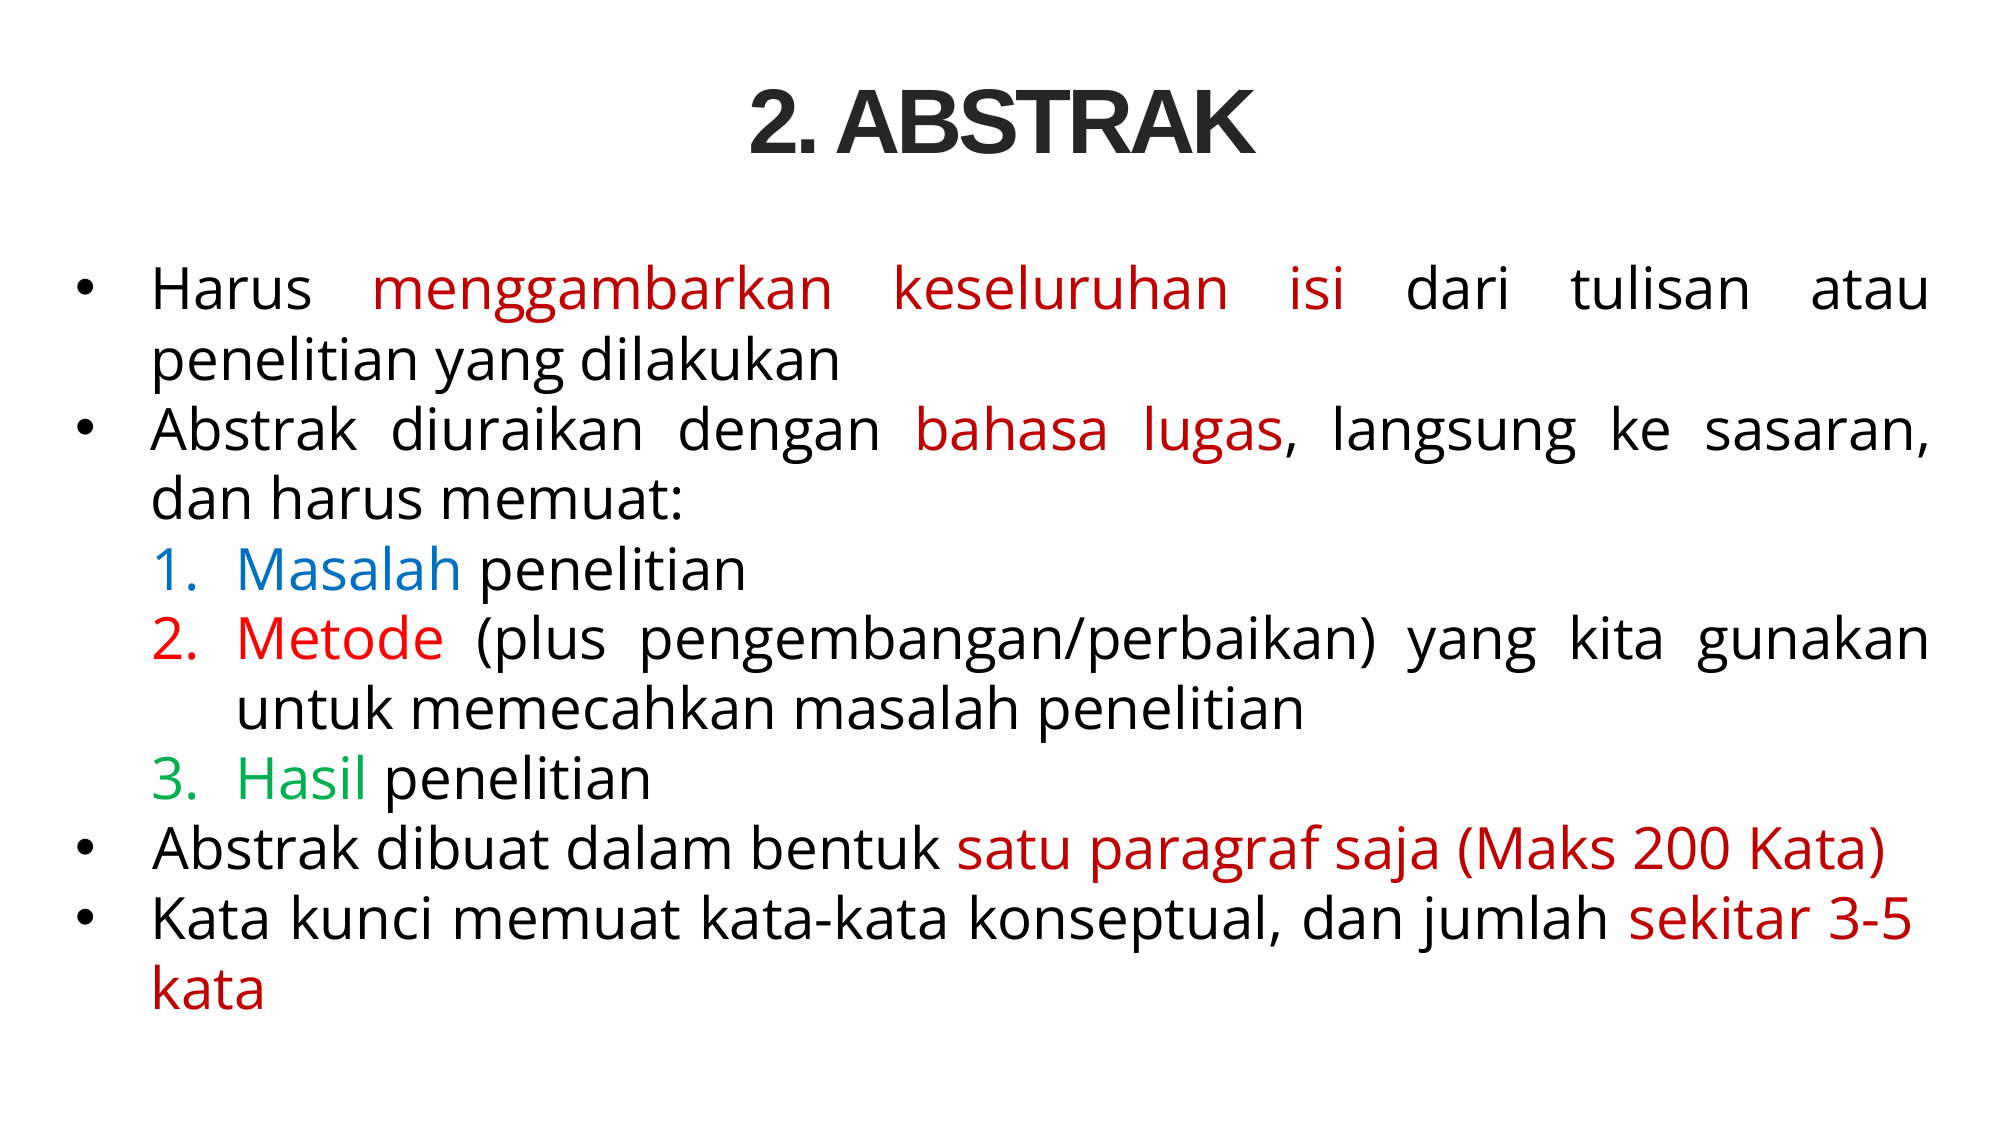

2. ABSTRAK
Harus menggambarkan keseluruhan isi dari tulisan atau penelitian yang dilakukan
Abstrak diuraikan dengan bahasa lugas, langsung ke sasaran, dan harus memuat:
Masalah penelitian
Metode (plus pengembangan/perbaikan) yang kita gunakan untuk memecahkan masalah penelitian
Hasil penelitian
  Abstrak dibuat dalam bentuk satu paragraf saja (Maks 200 Kata)
Kata kunci memuat kata-kata konseptual, dan jumlah sekitar 3-5  kata